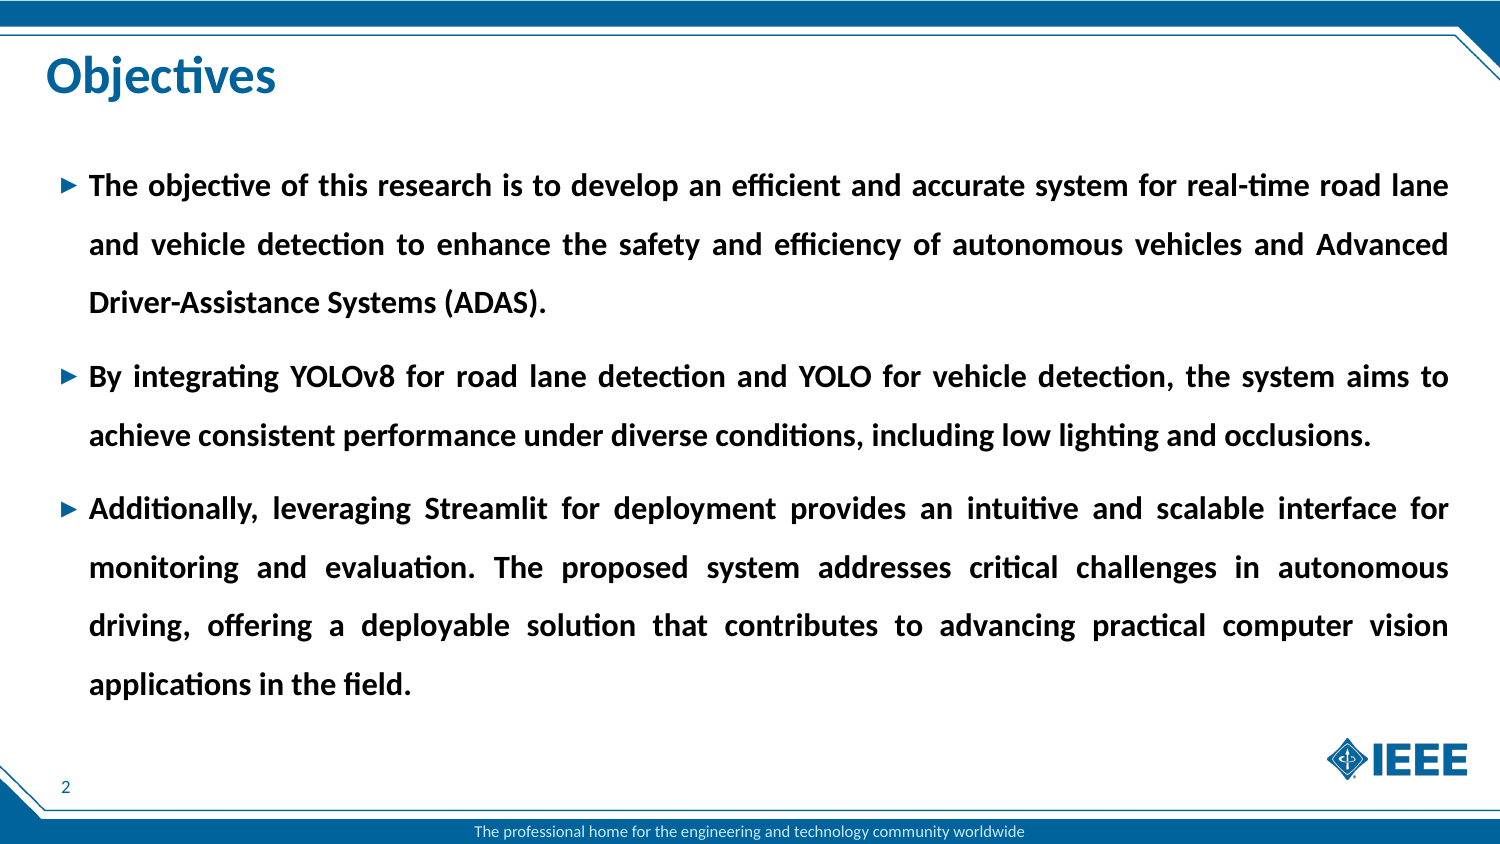

# Objectives
The objective of this research is to develop an efficient and accurate system for real-time road lane and vehicle detection to enhance the safety and efficiency of autonomous vehicles and Advanced Driver-Assistance Systems (ADAS).
By integrating YOLOv8 for road lane detection and YOLO for vehicle detection, the system aims to achieve consistent performance under diverse conditions, including low lighting and occlusions.
Additionally, leveraging Streamlit for deployment provides an intuitive and scalable interface for monitoring and evaluation. The proposed system addresses critical challenges in autonomous driving, offering a deployable solution that contributes to advancing practical computer vision applications in the field.
2